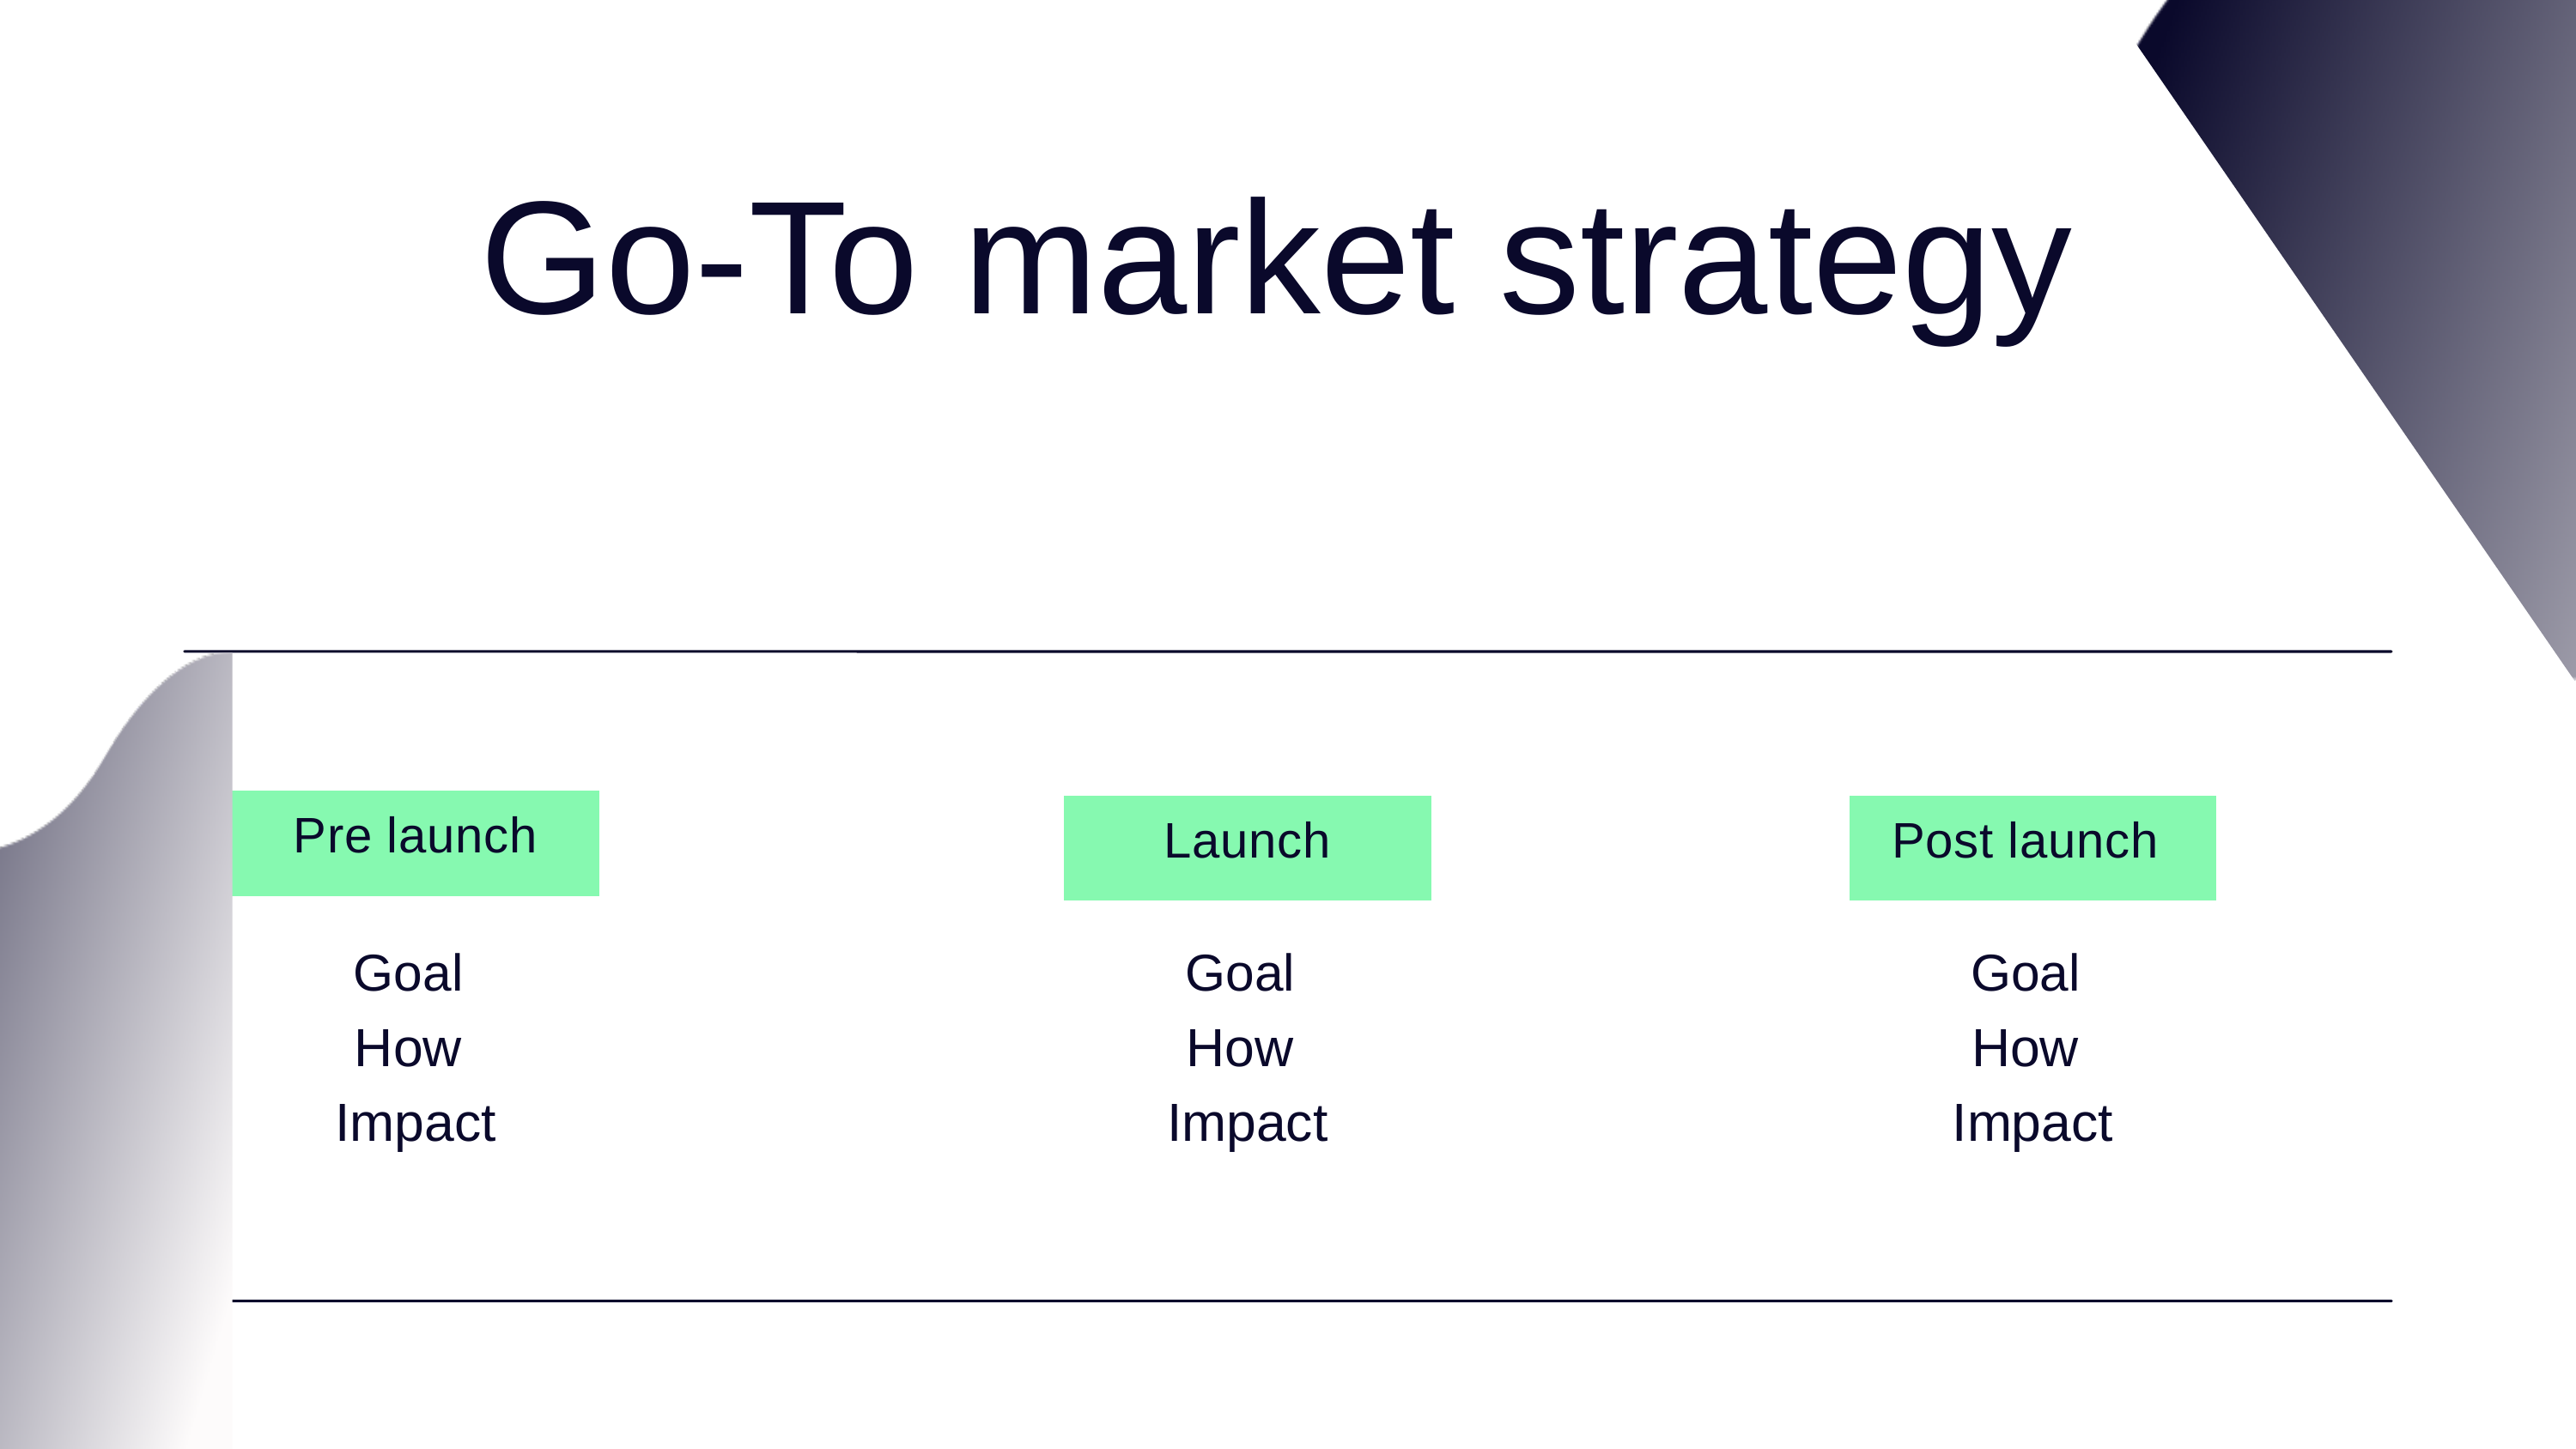

Go-To market strategy

Pre launch

Launch

Post launch
Goal
How
Impact
Goal
How
Impact
Goal
How
Impact